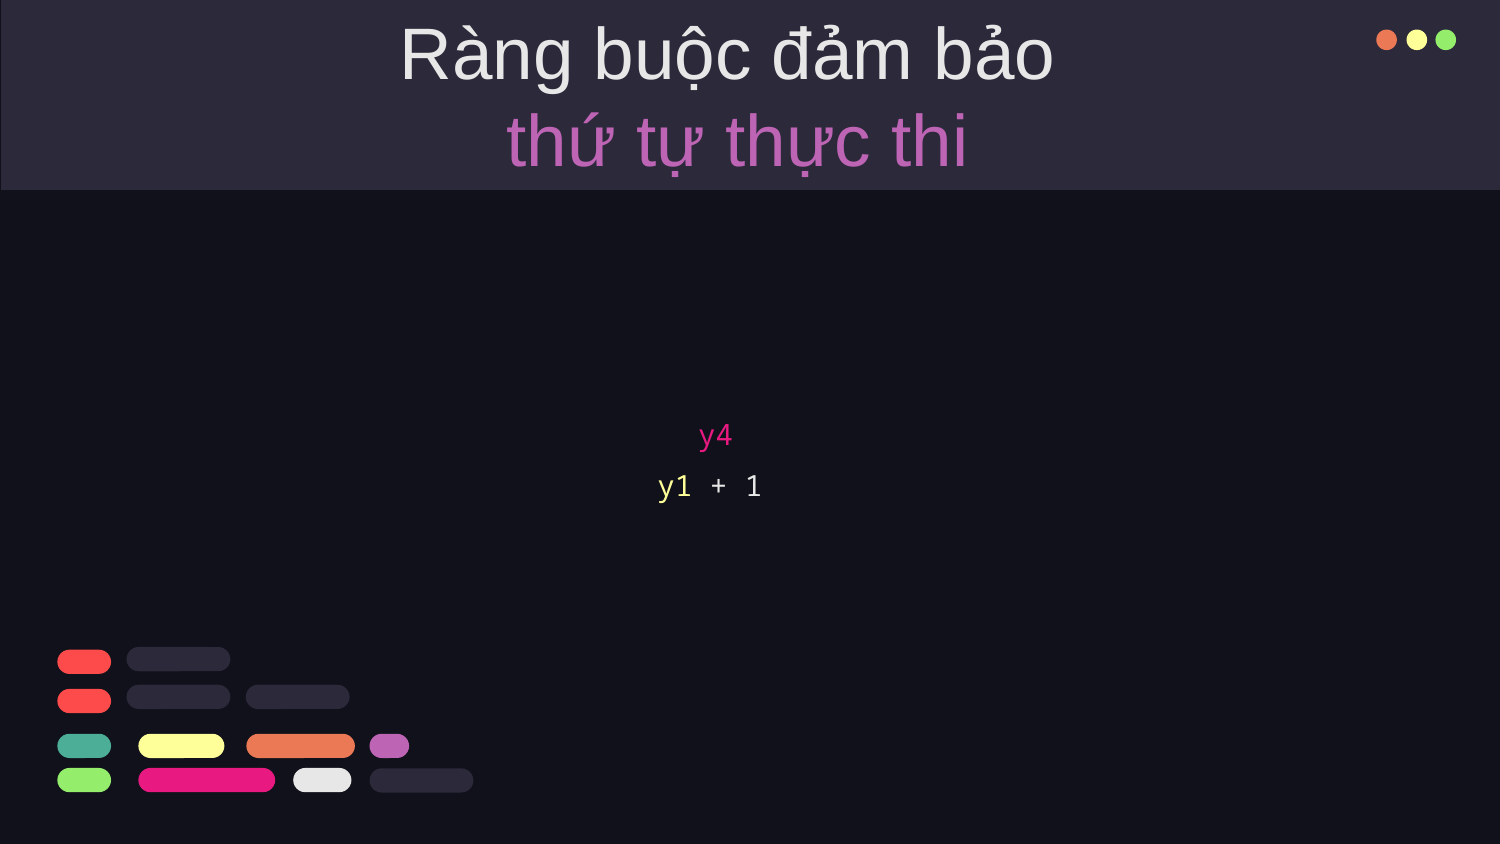

# Ràng buộc đảm bảo thứ tự thực thi
y4
y1 + 1